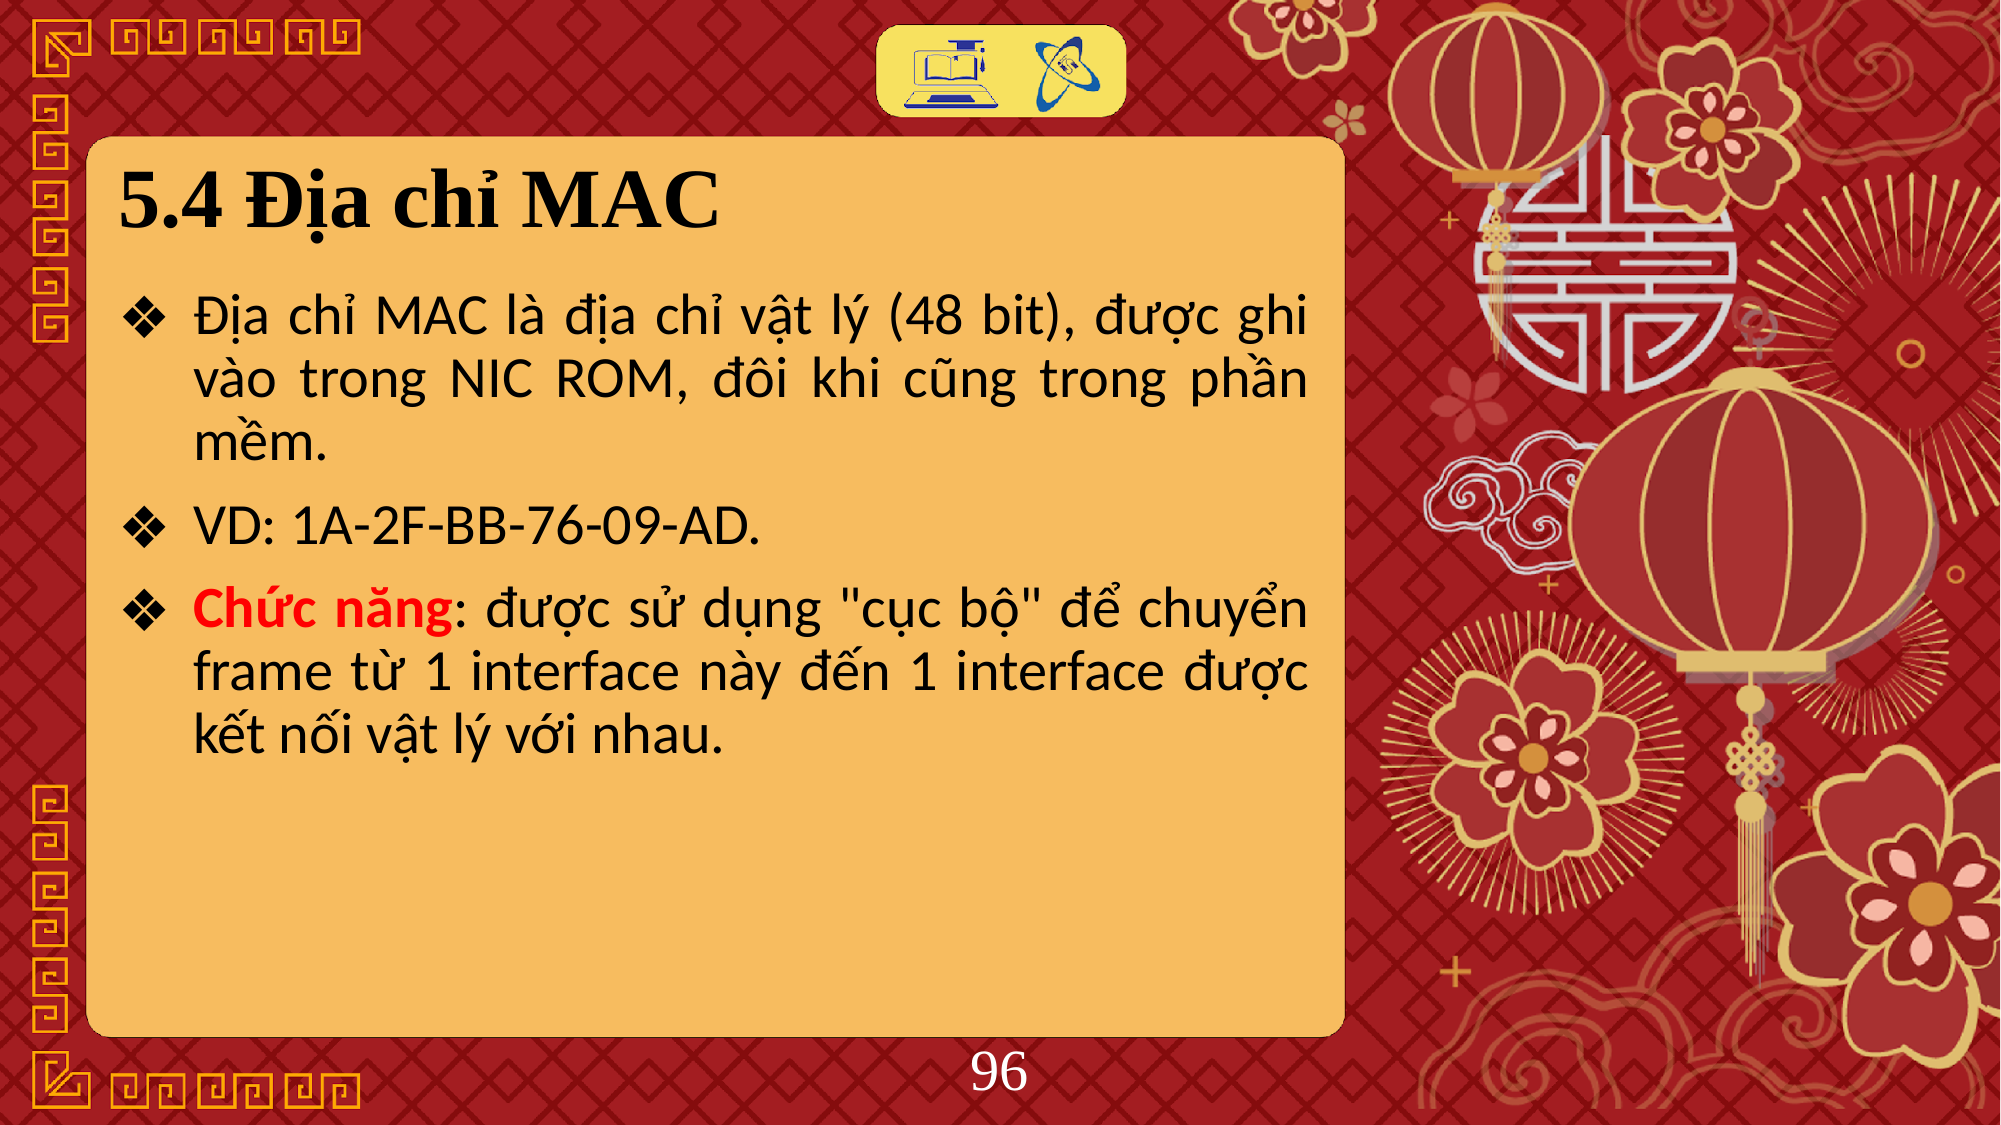

# 5.4 Địa chỉ MAC
Địa chỉ MAC là địa chỉ vật lý (48 bit), được ghi vào trong NIC ROM, đôi khi cũng trong phần mềm.
VD: 1A-2F-BB-76-09-AD.
Chức năng: được sử dụng "cục bộ" để chuyển frame từ 1 interface này đến 1 interface được kết nối vật lý với nhau.
96